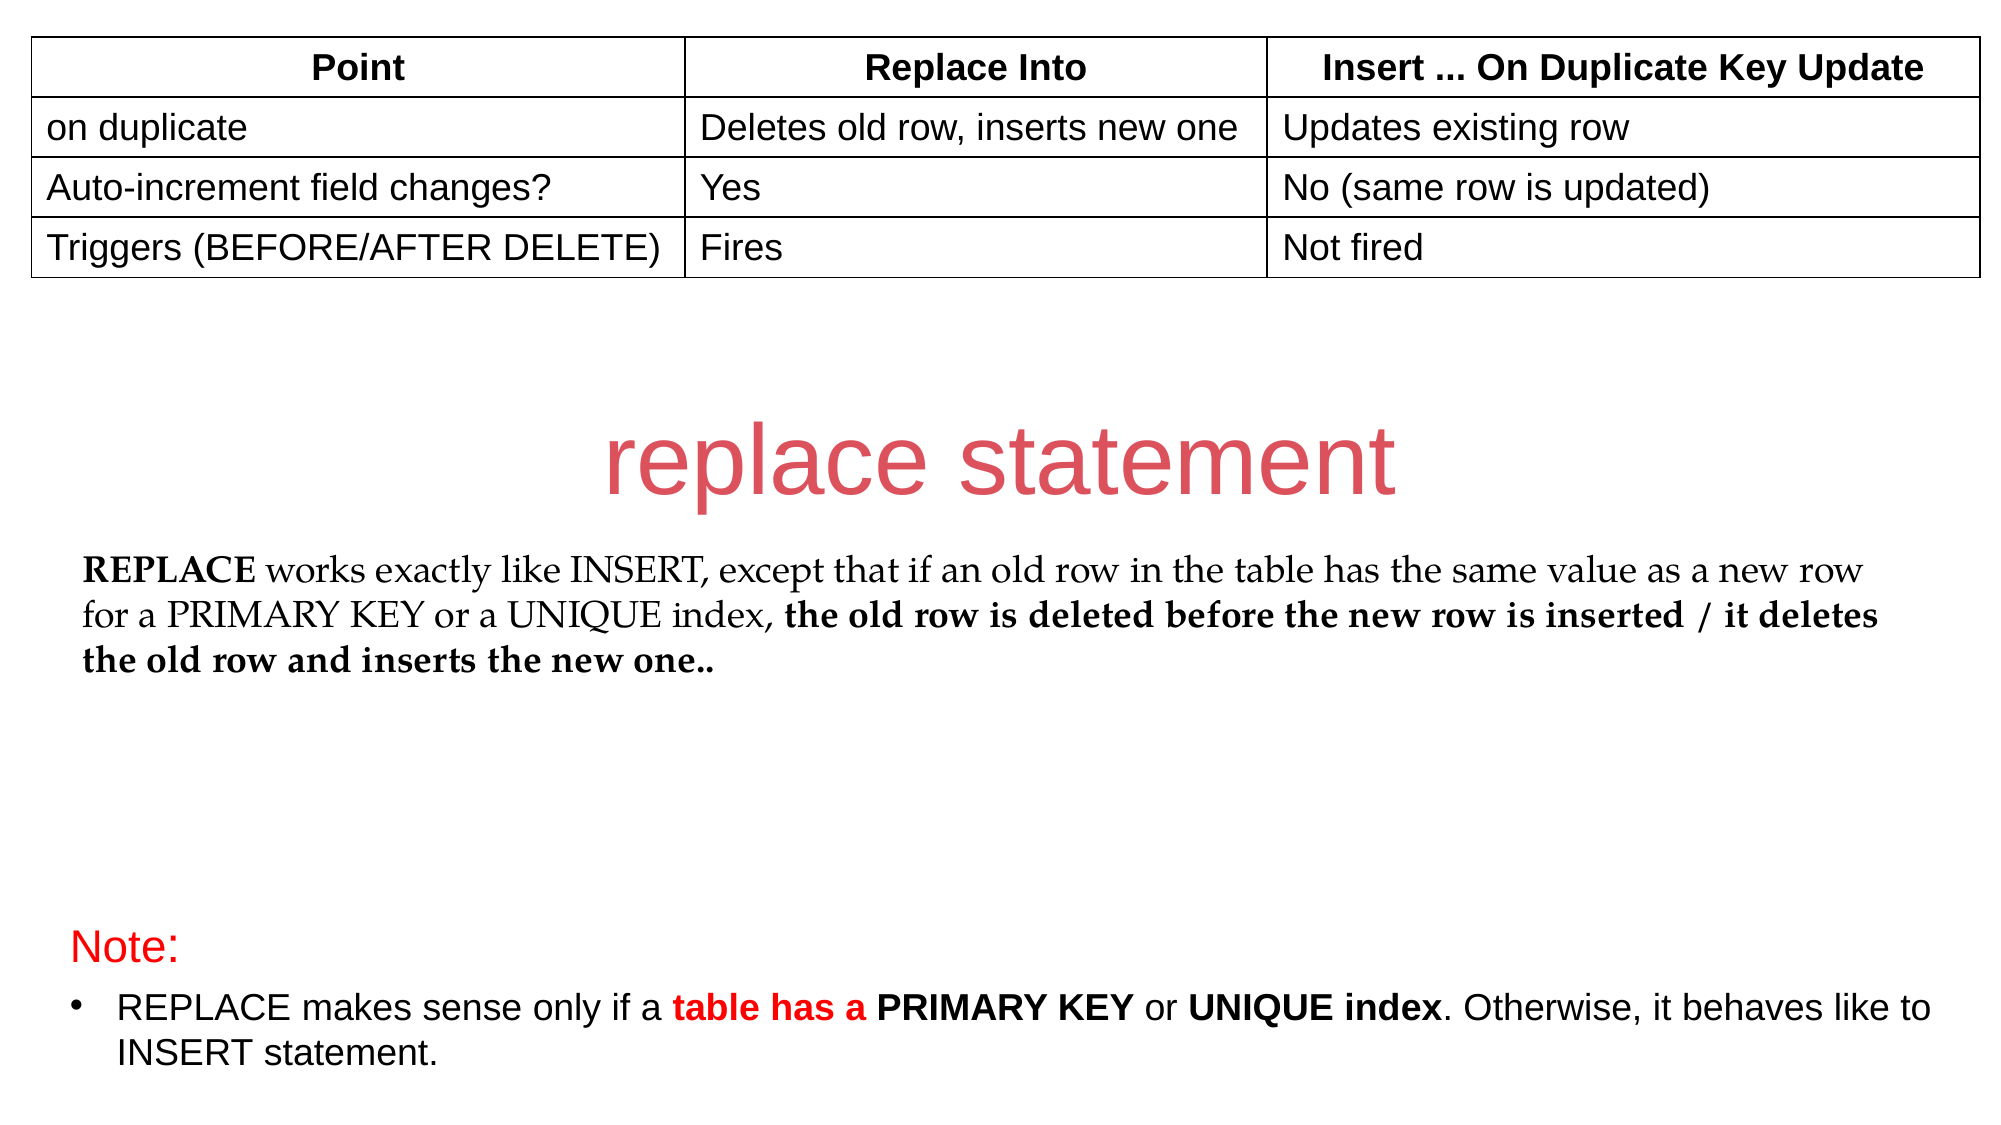

| Point | Replace Into | Insert ... On Duplicate Key Update |
| --- | --- | --- |
| on duplicate | Deletes old row, inserts new one | Updates existing row |
| Auto-increment field changes? | Yes | No (same row is updated) |
| Triggers (BEFORE/AFTER DELETE) | Fires | Not fired |
replace statement
REPLACE works exactly like INSERT, except that if an old row in the table has the same value as a new row for a PRIMARY KEY or a UNIQUE index, the old row is deleted before the new row is inserted / it deletes the old row and inserts the new one..
Note:

REPLACE makes sense only if a table has a PRIMARY KEY or UNIQUE index. Otherwise, it behaves like to INSERT statement.